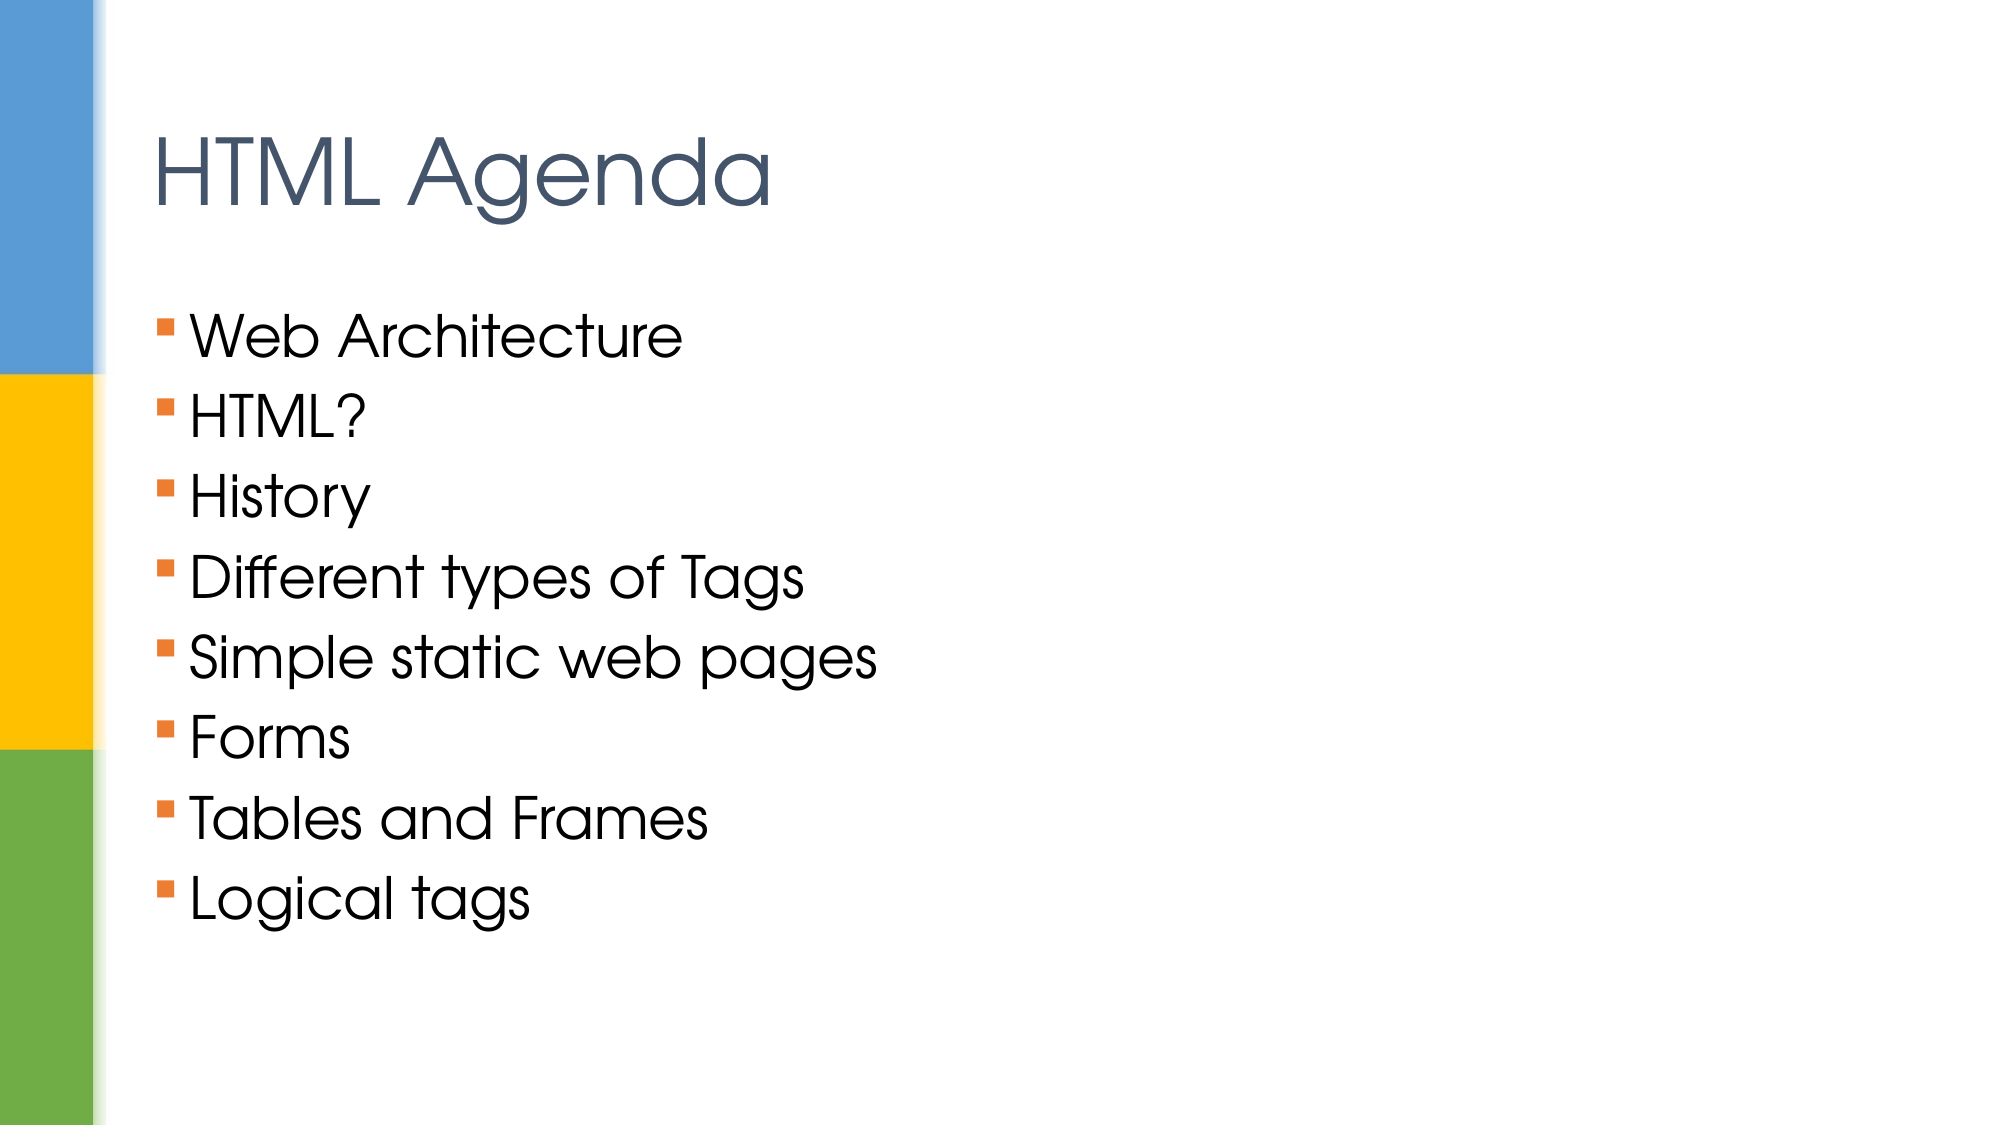

# HTML Agenda
Web Architecture
HTML?
History
Different types of Tags
Simple static web pages
Forms
Tables and Frames
Logical tags